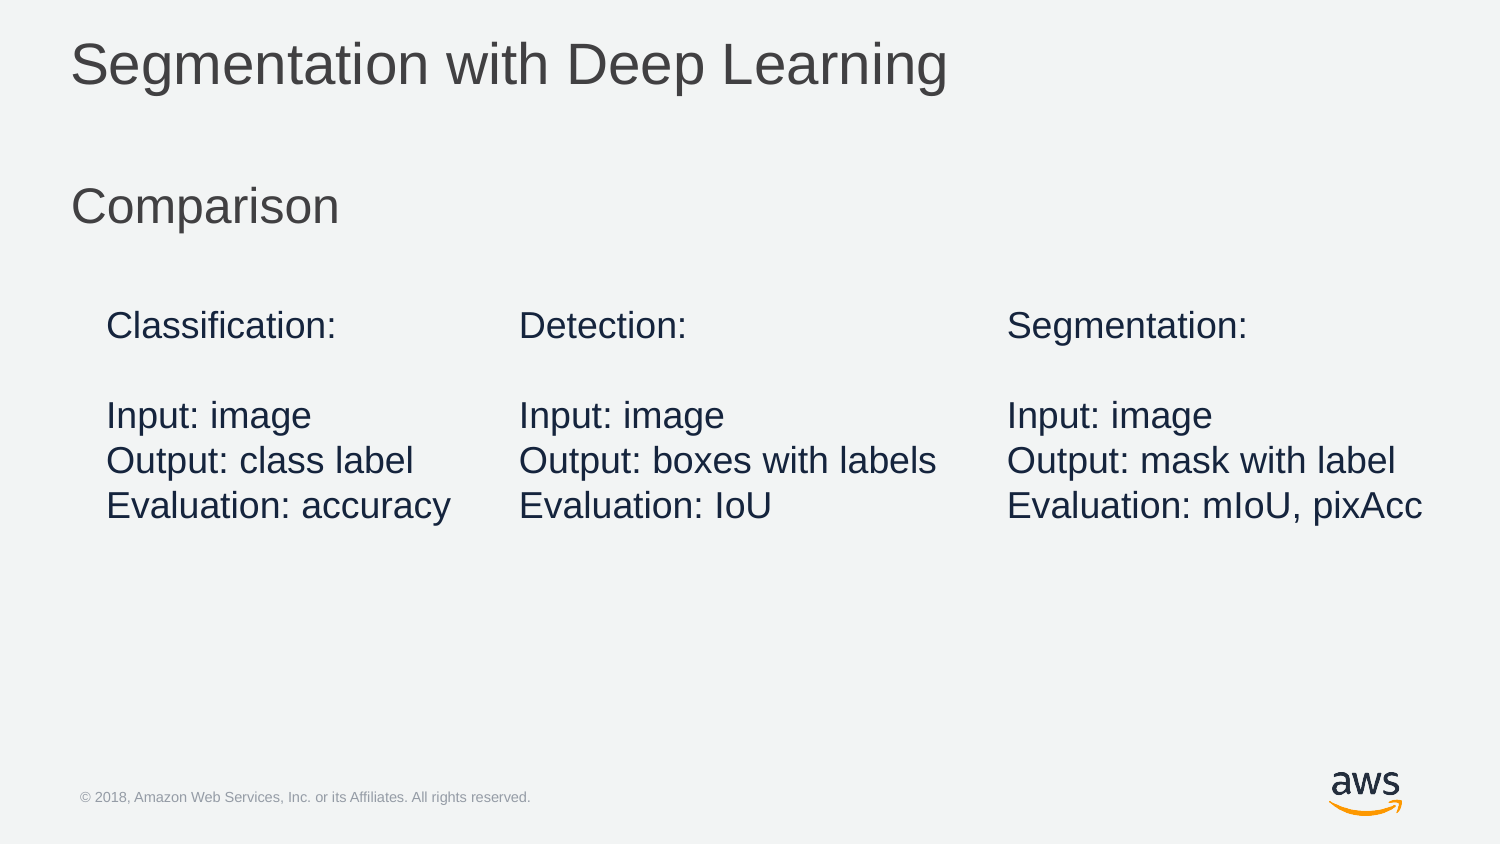

# Segmentation with Deep Learning
Comparison

Classification:

Input: image
Output: class label
Evaluation: accuracy
Detection:

Input: image
Output: boxes with labels
Evaluation: IoU
Segmentation:

Input: image
Output: mask with label
Evaluation: mIoU, pixAcc